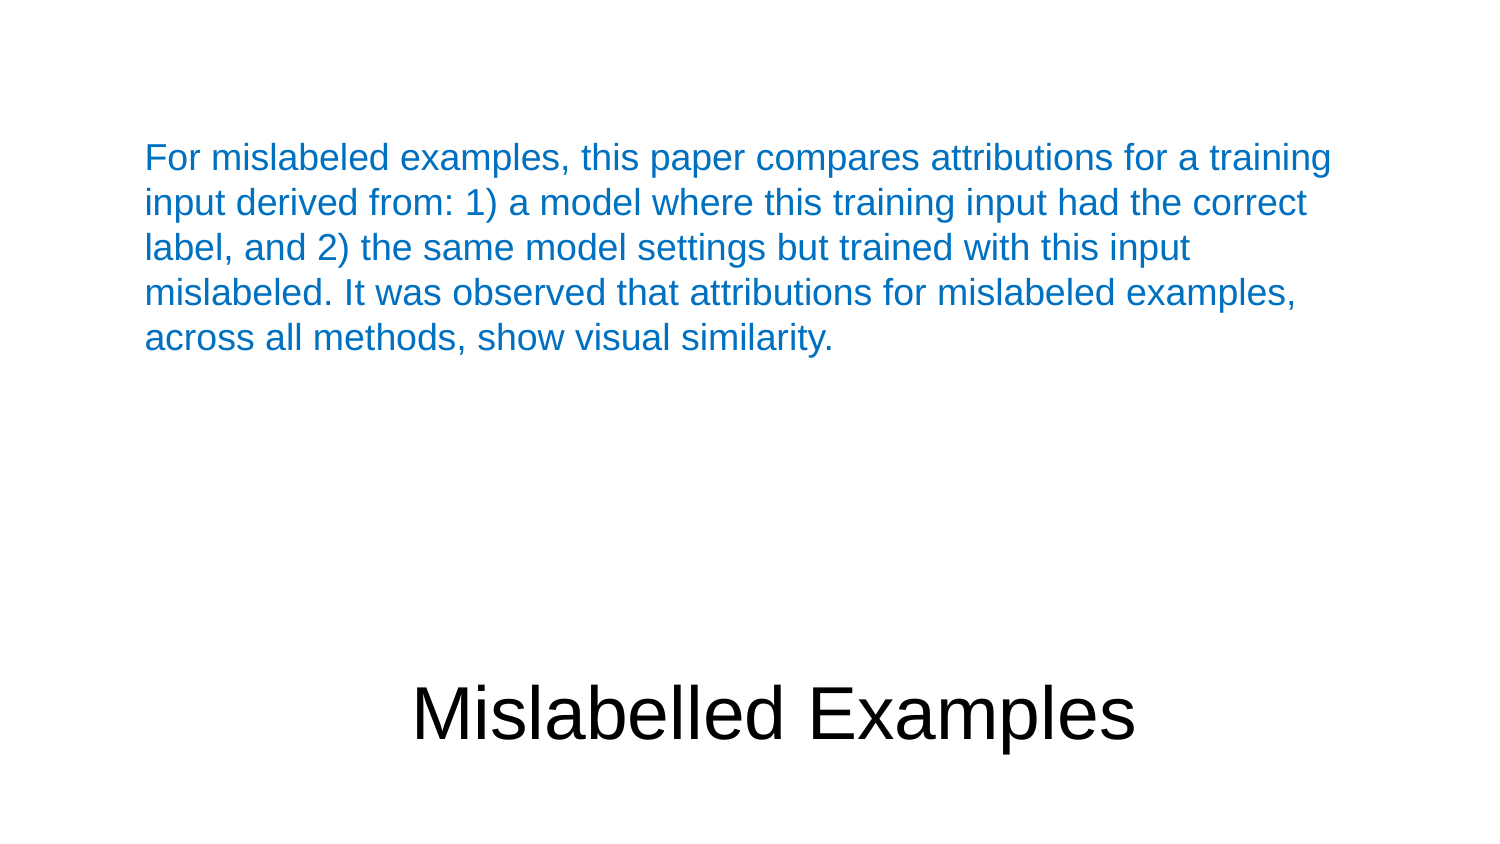

For mislabeled examples, this paper compares attributions for a training input derived from: 1) a model where this training input had the correct label, and 2) the same model settings but trained with this input mislabeled. It was observed that attributions for mislabeled examples, across all methods, show visual similarity.
Mislabelled Examples